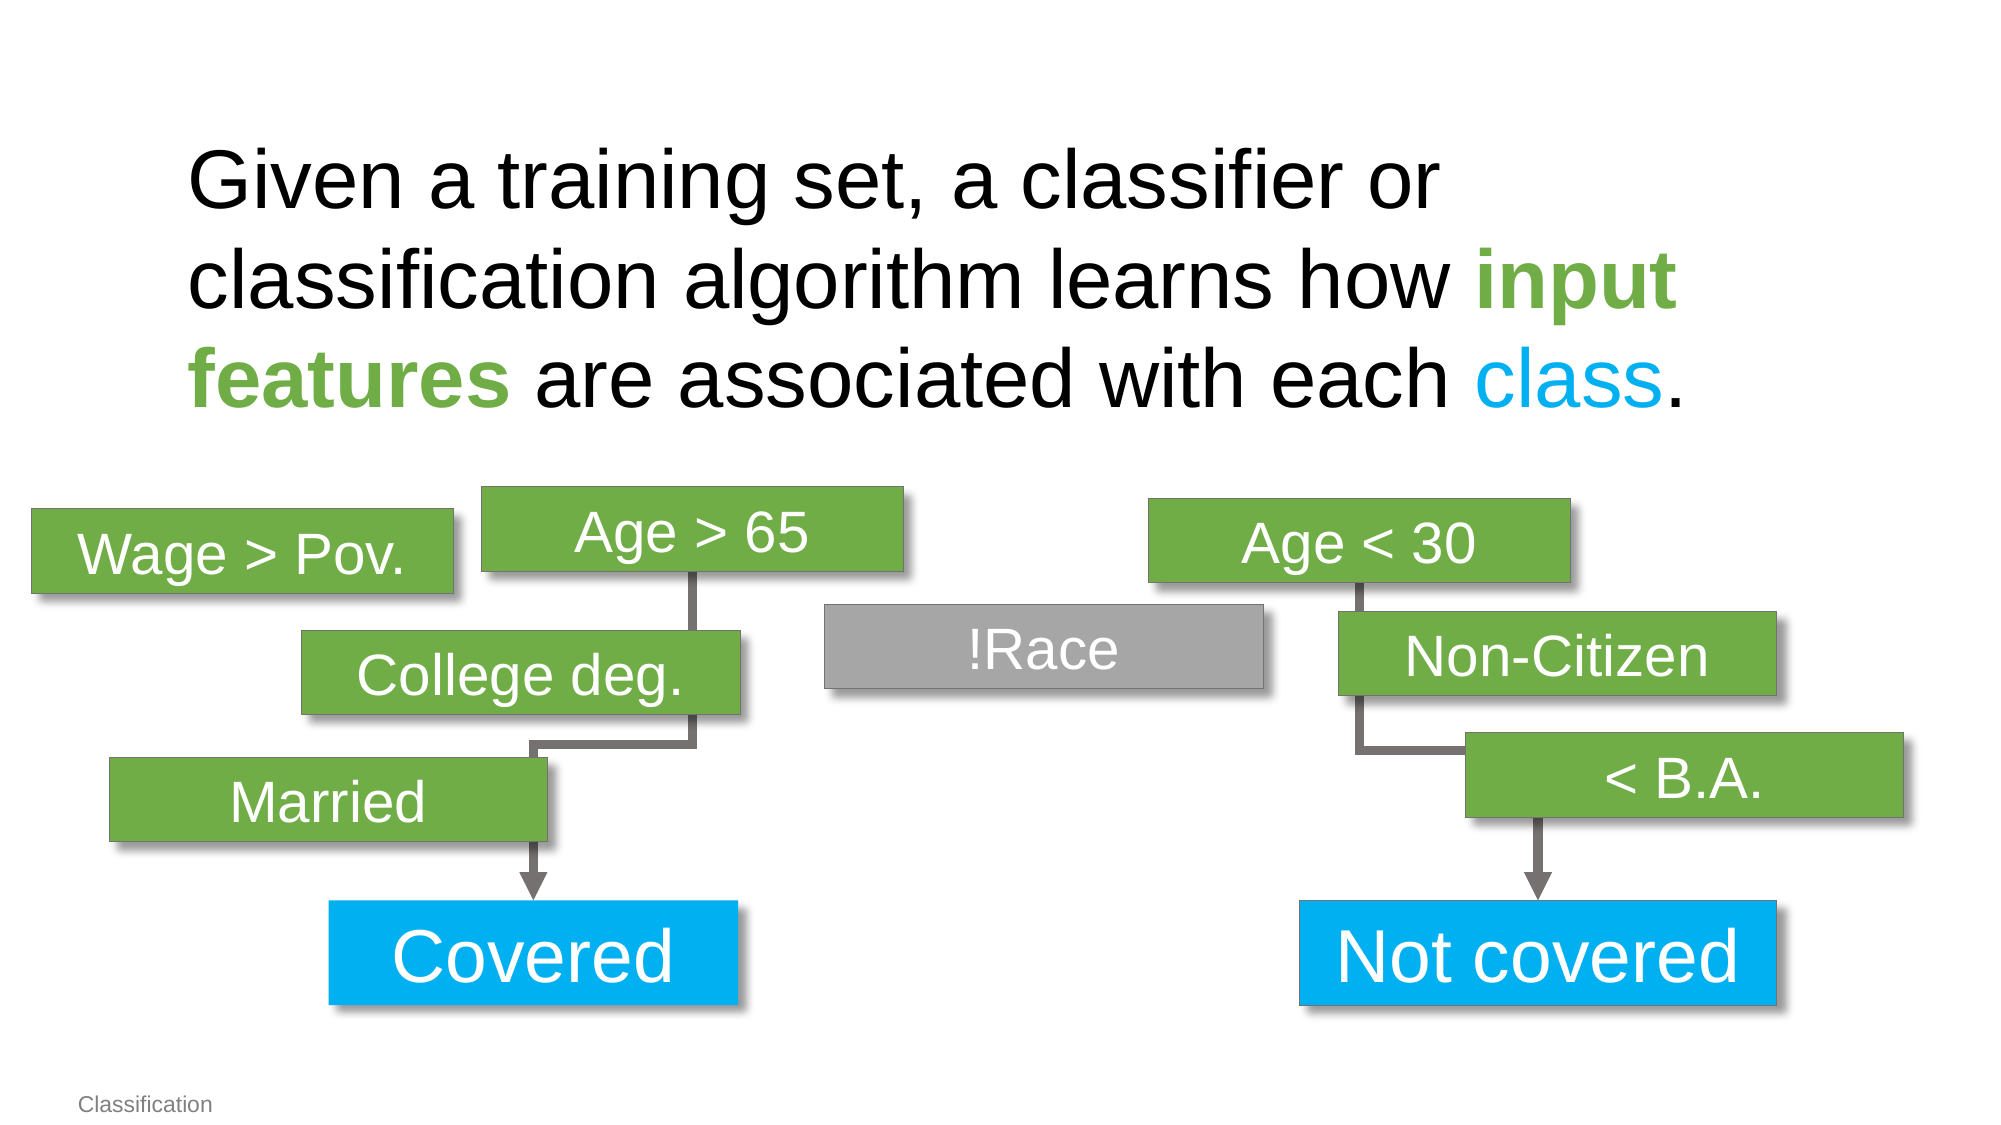

Given a training set, a classifier or classification algorithm learns how input features are associated with each class.
Age > 65
Age < 30
Wage > Pov.
!Race
Non-Citizen
College deg.
< B.A.
Married
Covered
Not covered
Classification